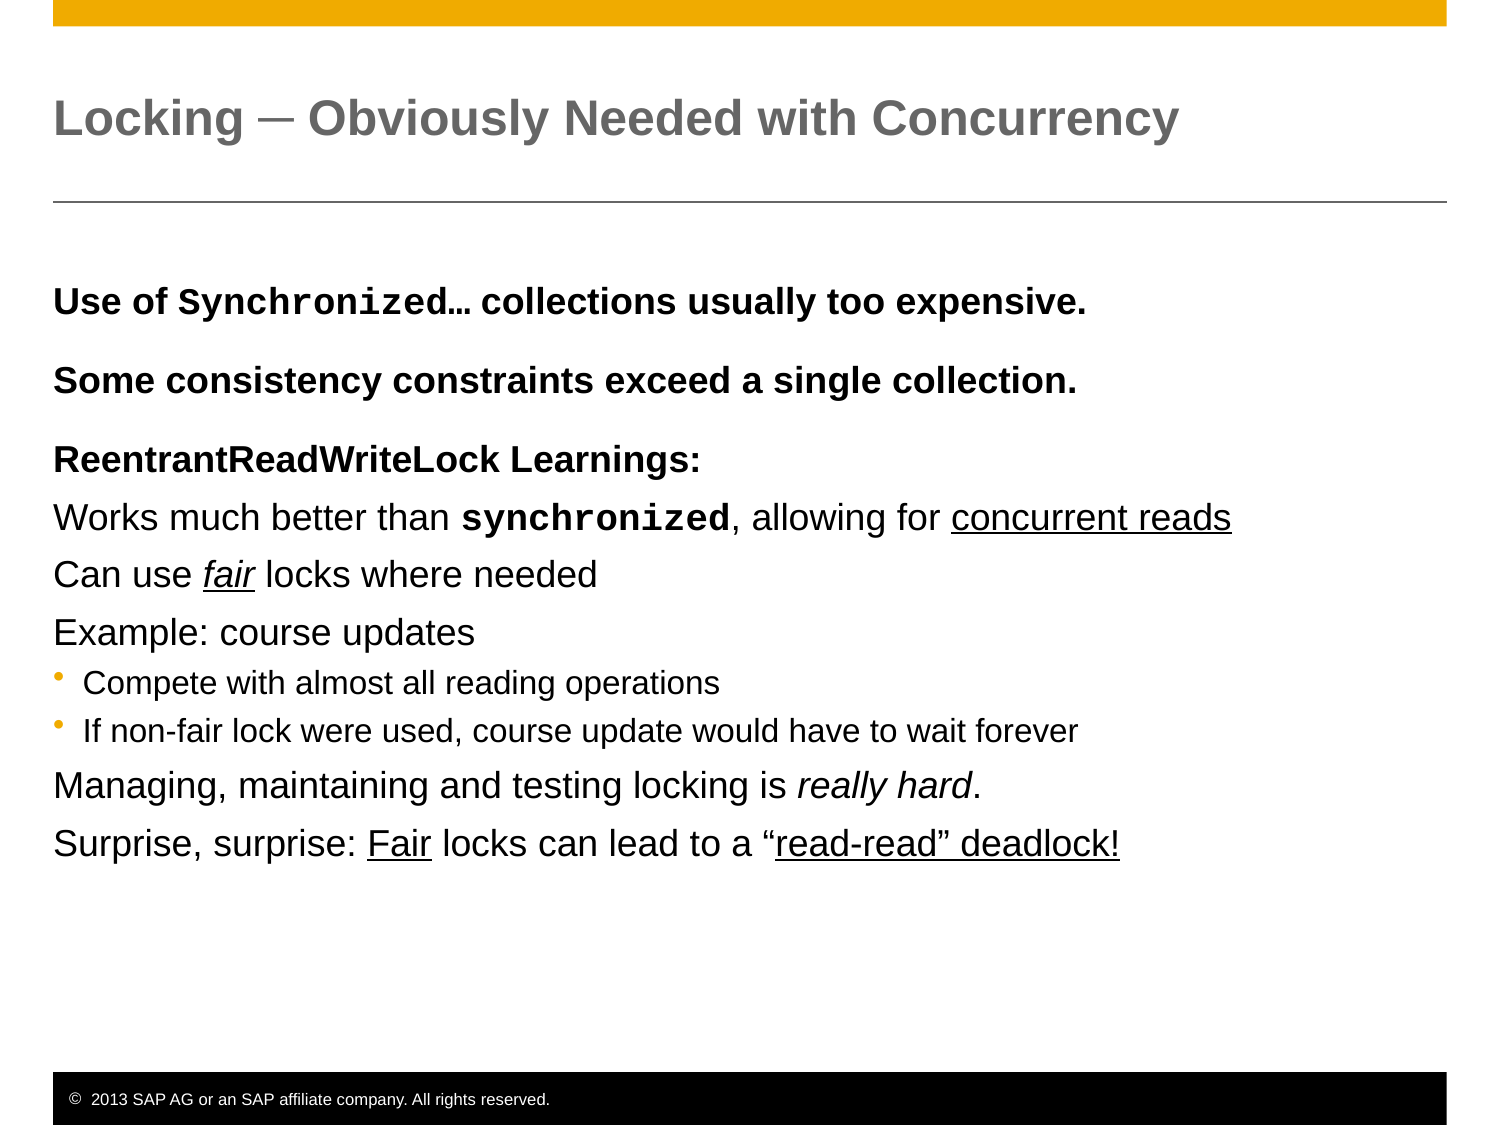

# Locking ─ Obviously Needed with Concurrency
Use of Synchronized… collections usually too expensive.
Some consistency constraints exceed a single collection.
ReentrantReadWriteLock Learnings:
Works much better than synchronized, allowing for concurrent reads
Can use fair locks where needed
Example: course updates
Compete with almost all reading operations
If non-fair lock were used, course update would have to wait forever
Managing, maintaining and testing locking is really hard.
Surprise, surprise: Fair locks can lead to a “read-read” deadlock!